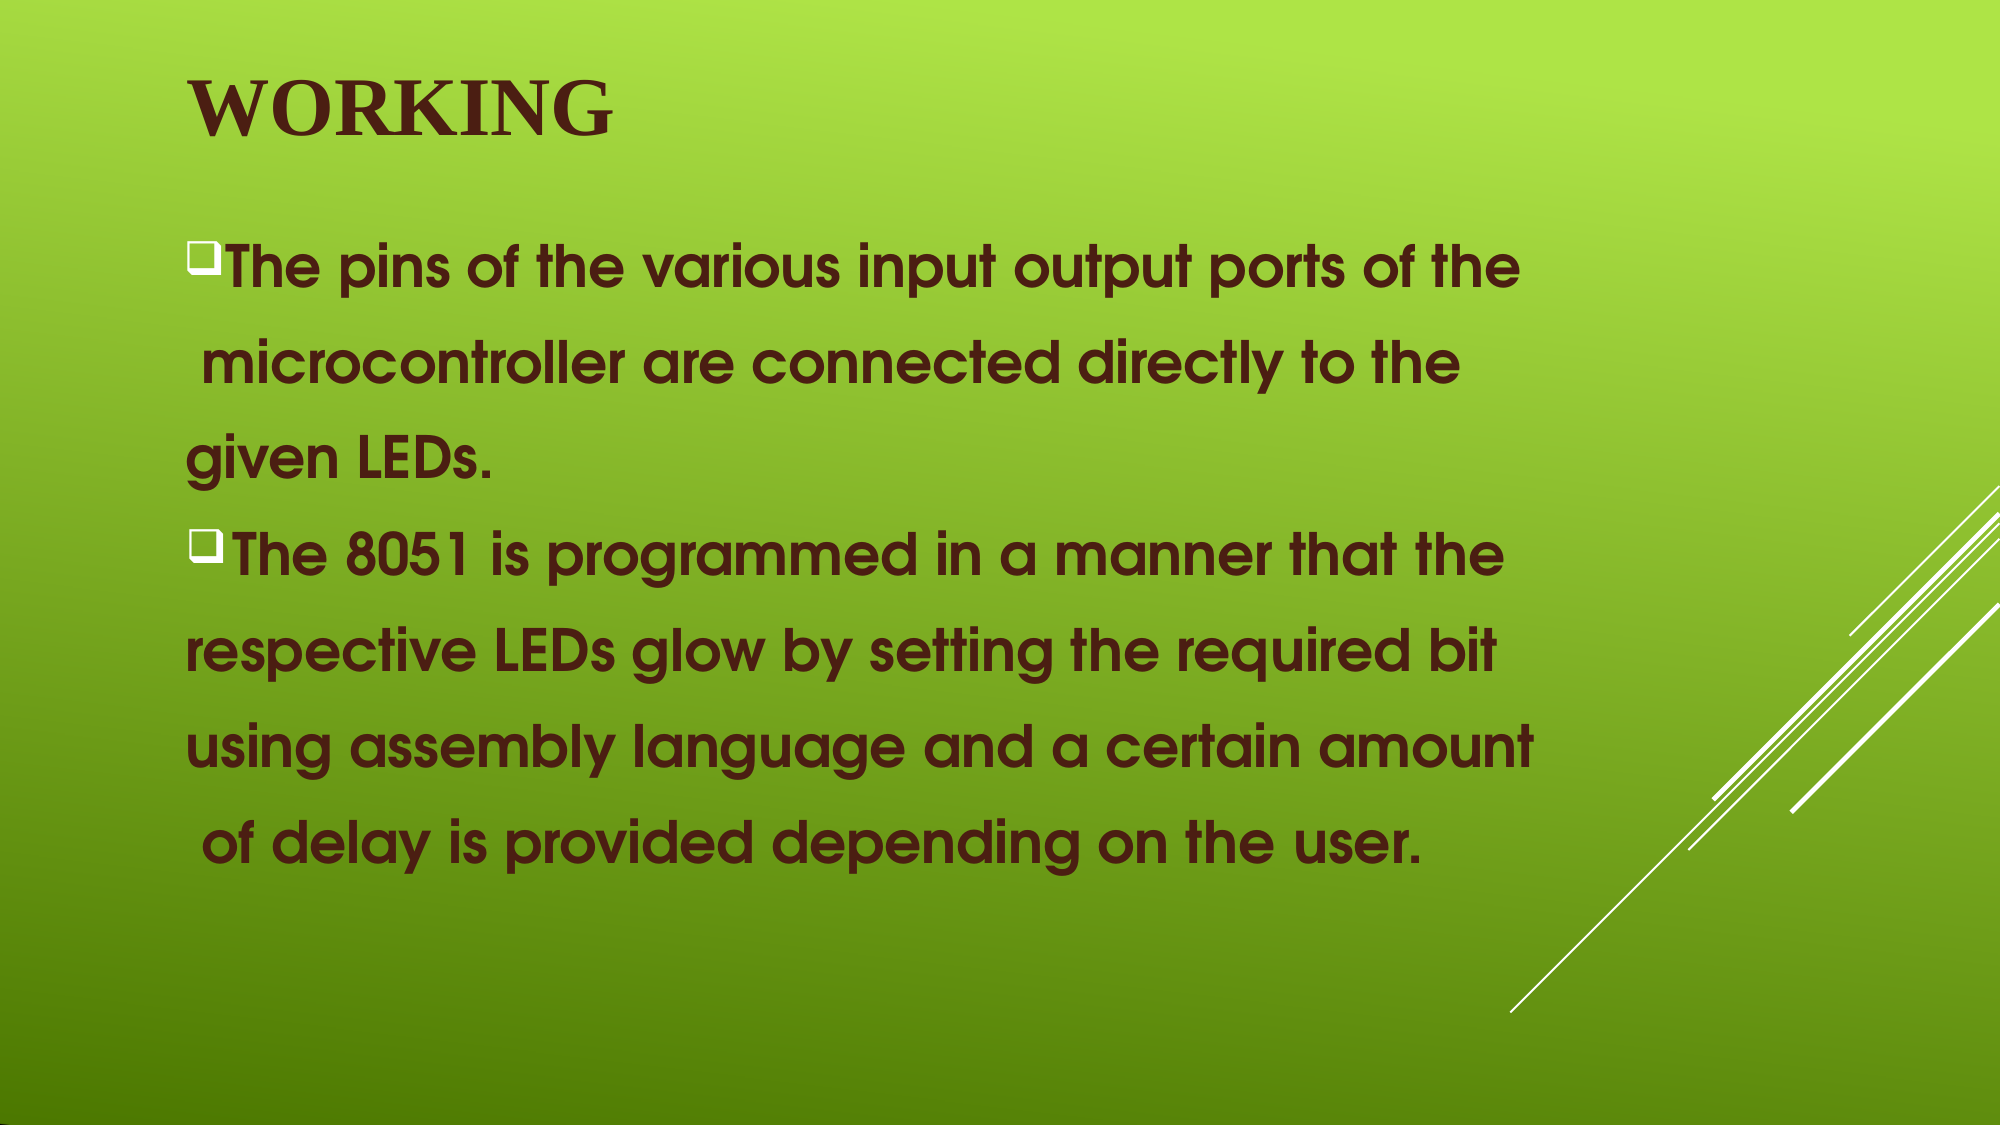

# WORKING
The pins of the various input output ports of the  microcontroller are connected directly to the  given LEDs.
The 8051 is programmed in a manner that the
respective LEDs glow by setting the required bit  using assembly language and a certain amount  of delay is provided depending on the user.